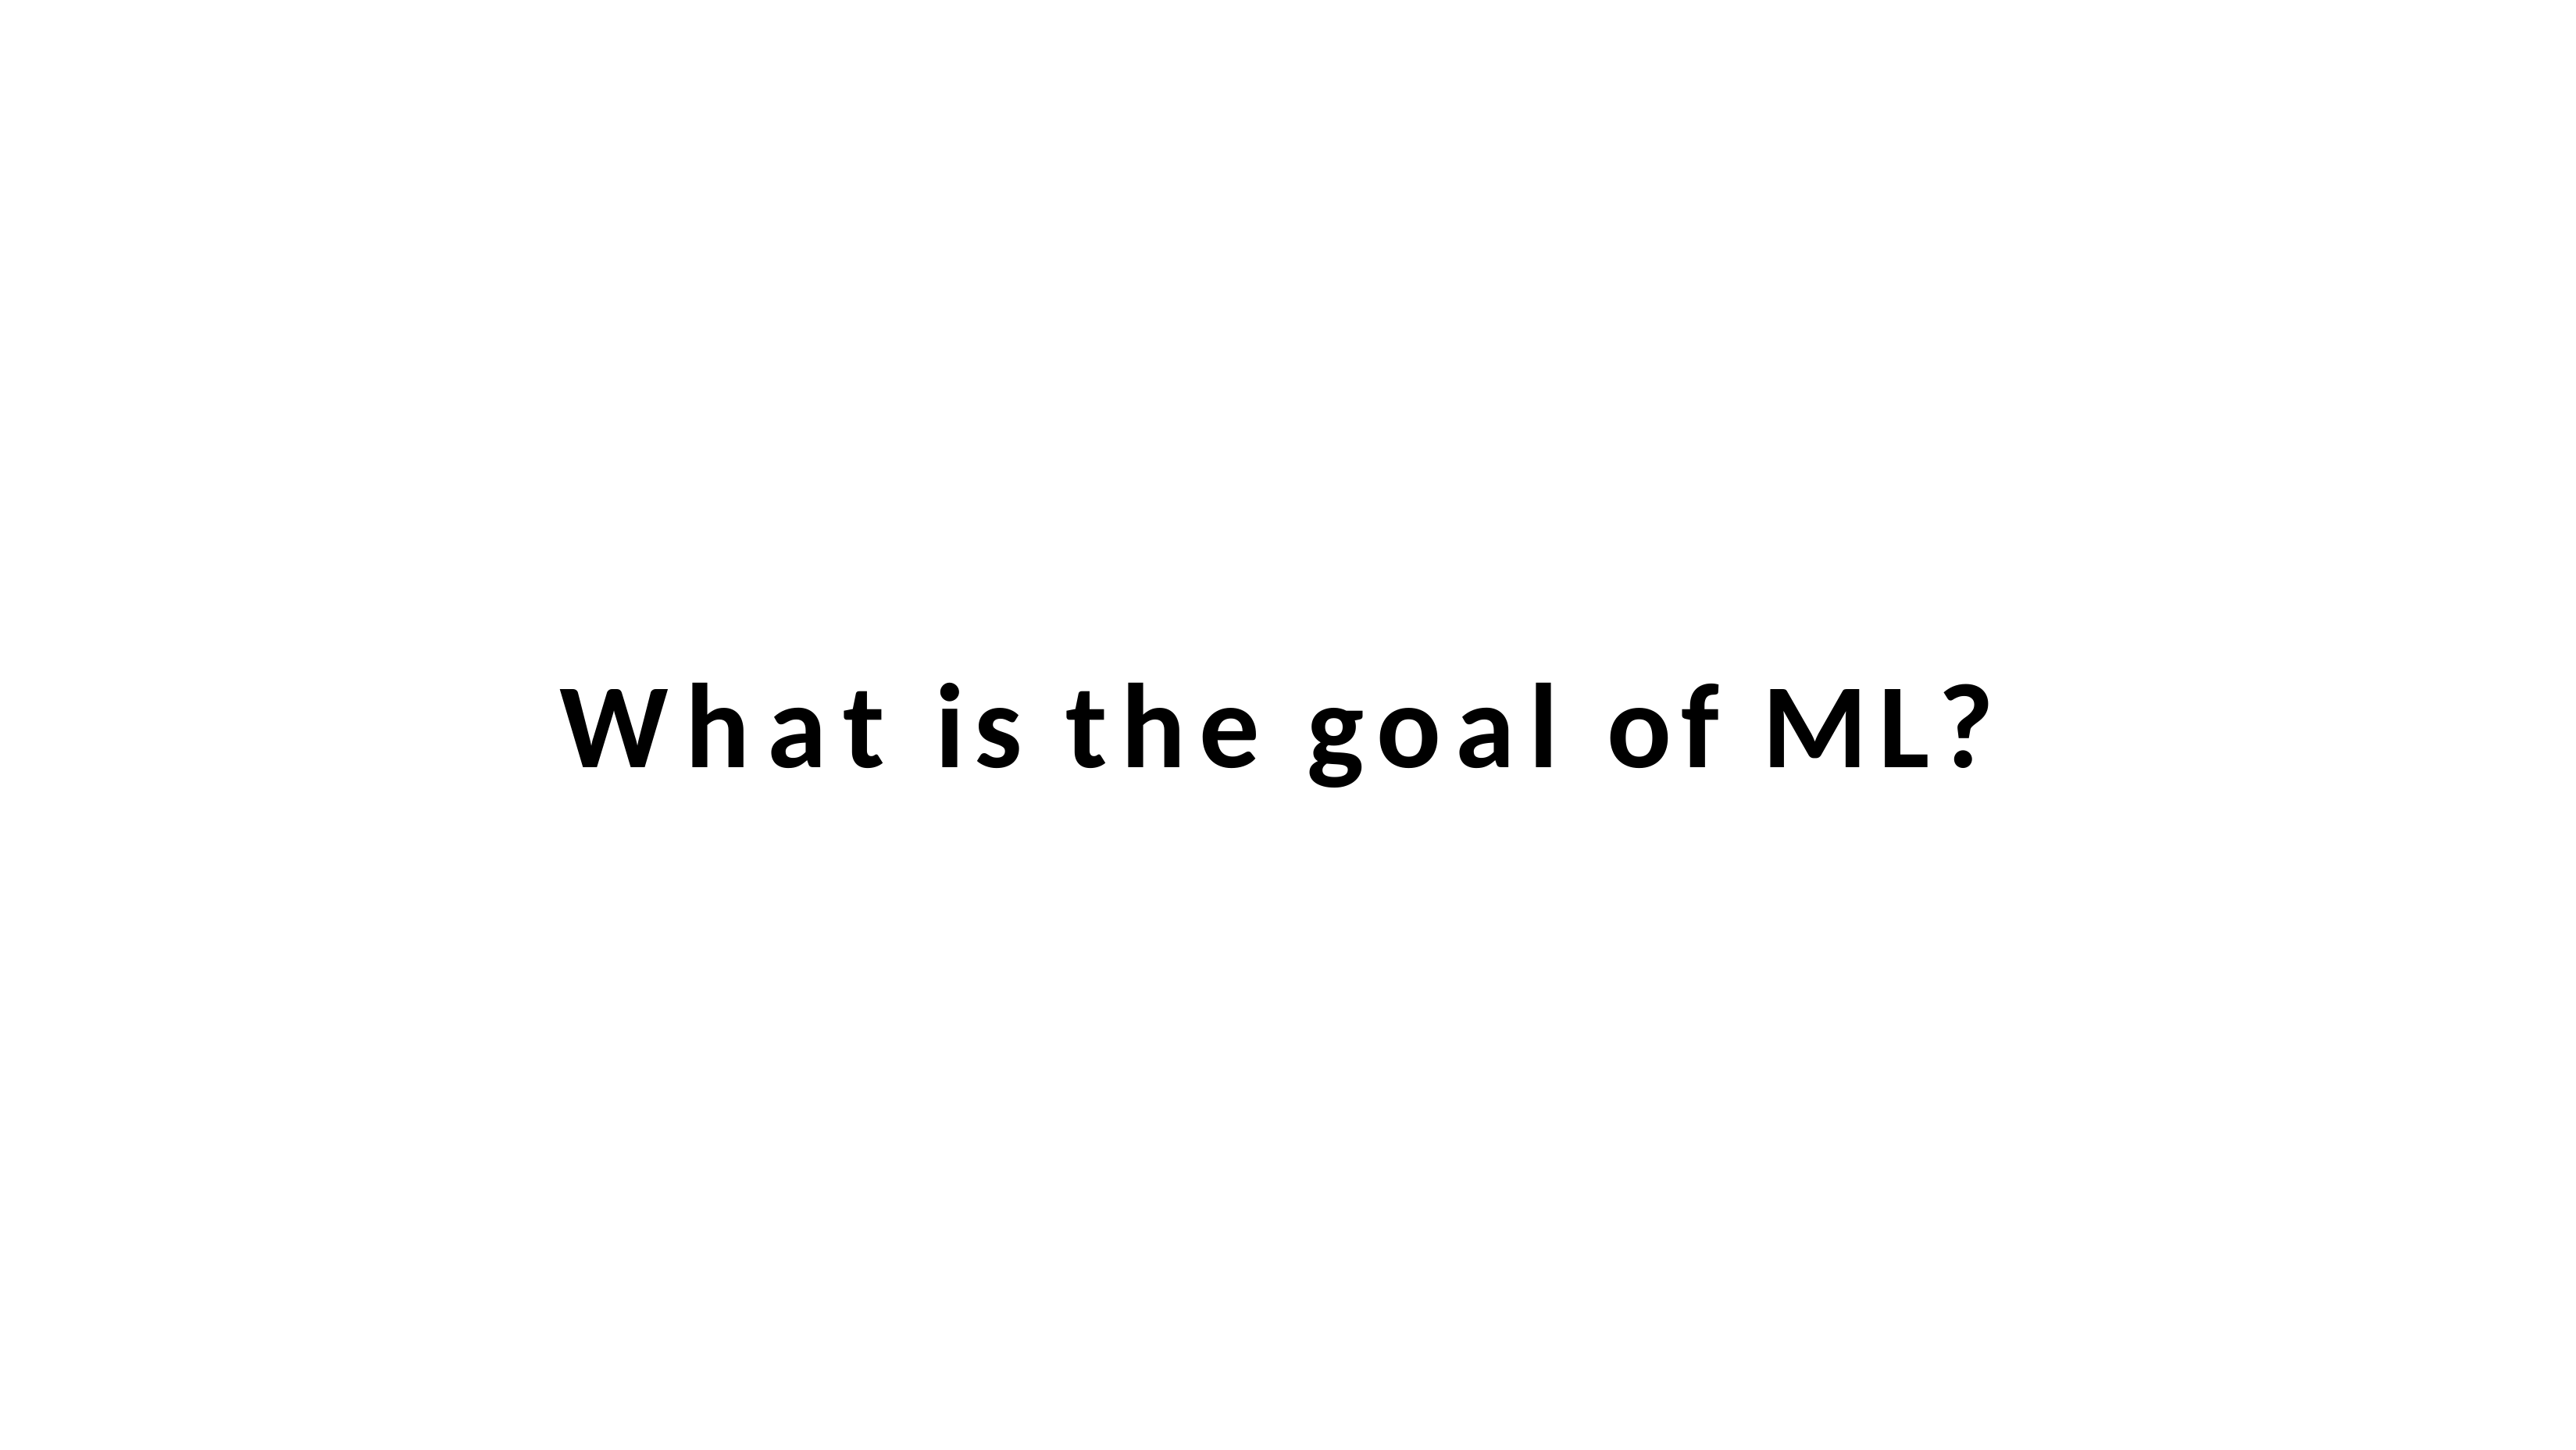

# What is the goal of ML?